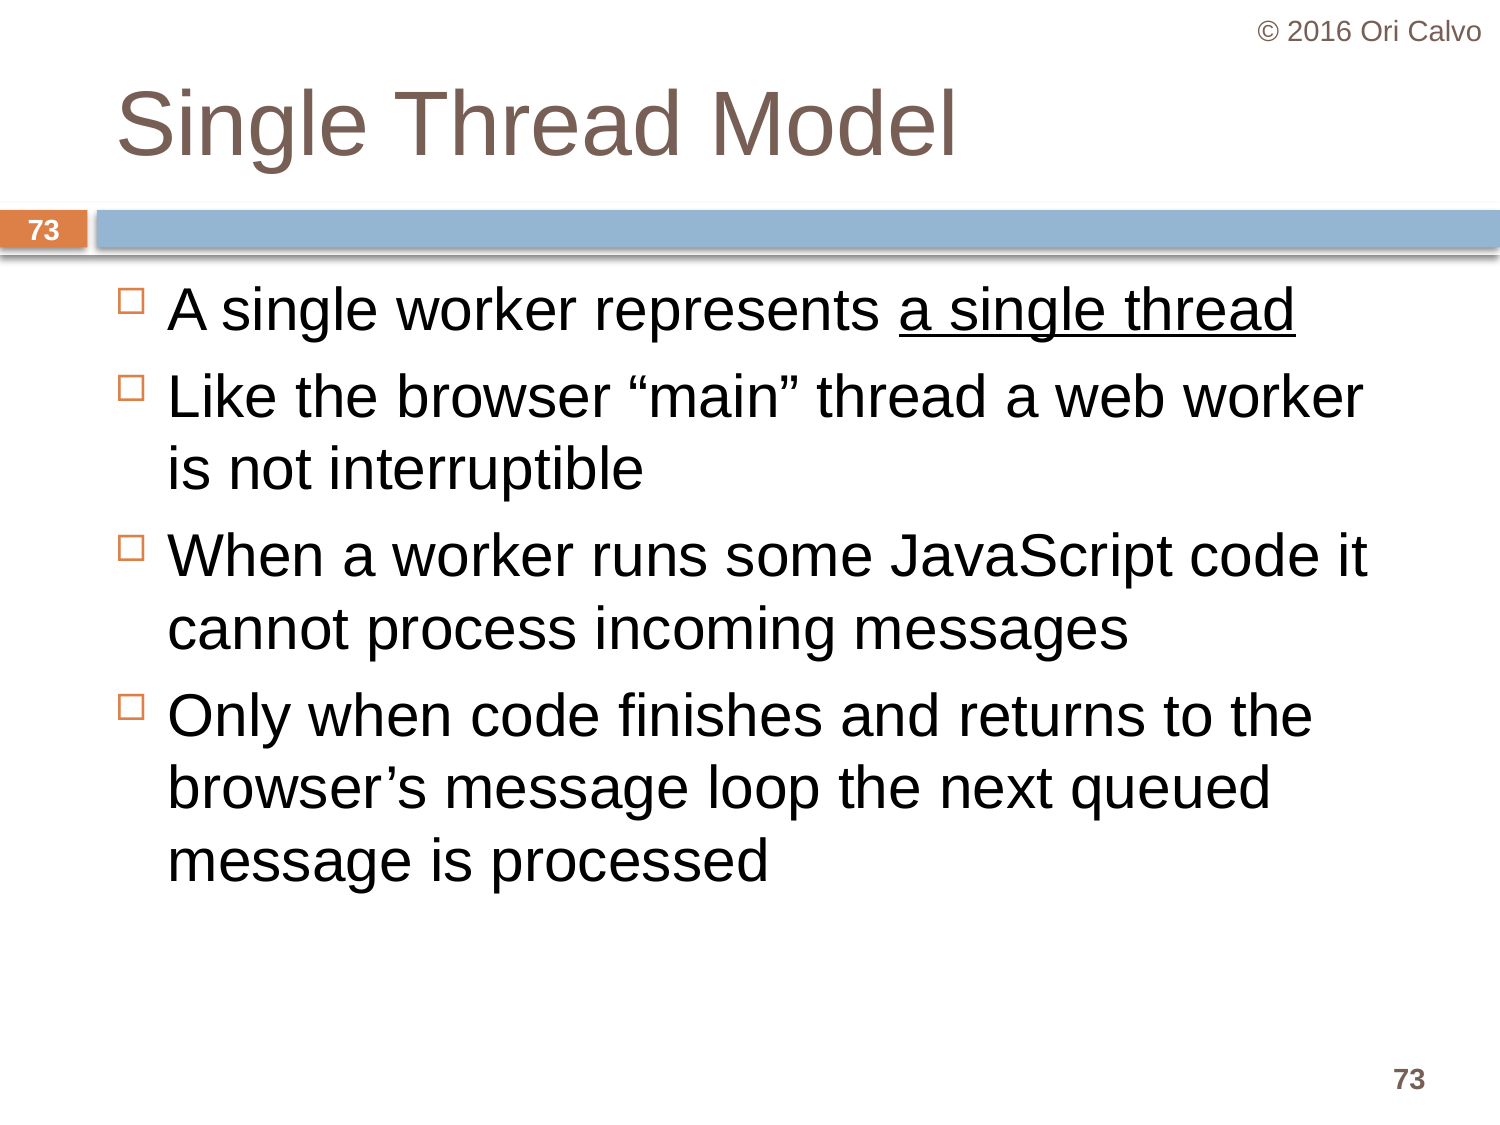

© 2016 Ori Calvo
# Single Thread Model
73
A single worker represents a single thread
Like the browser “main” thread a web worker is not interruptible
When a worker runs some JavaScript code it cannot process incoming messages
Only when code finishes and returns to the browser’s message loop the next queued message is processed